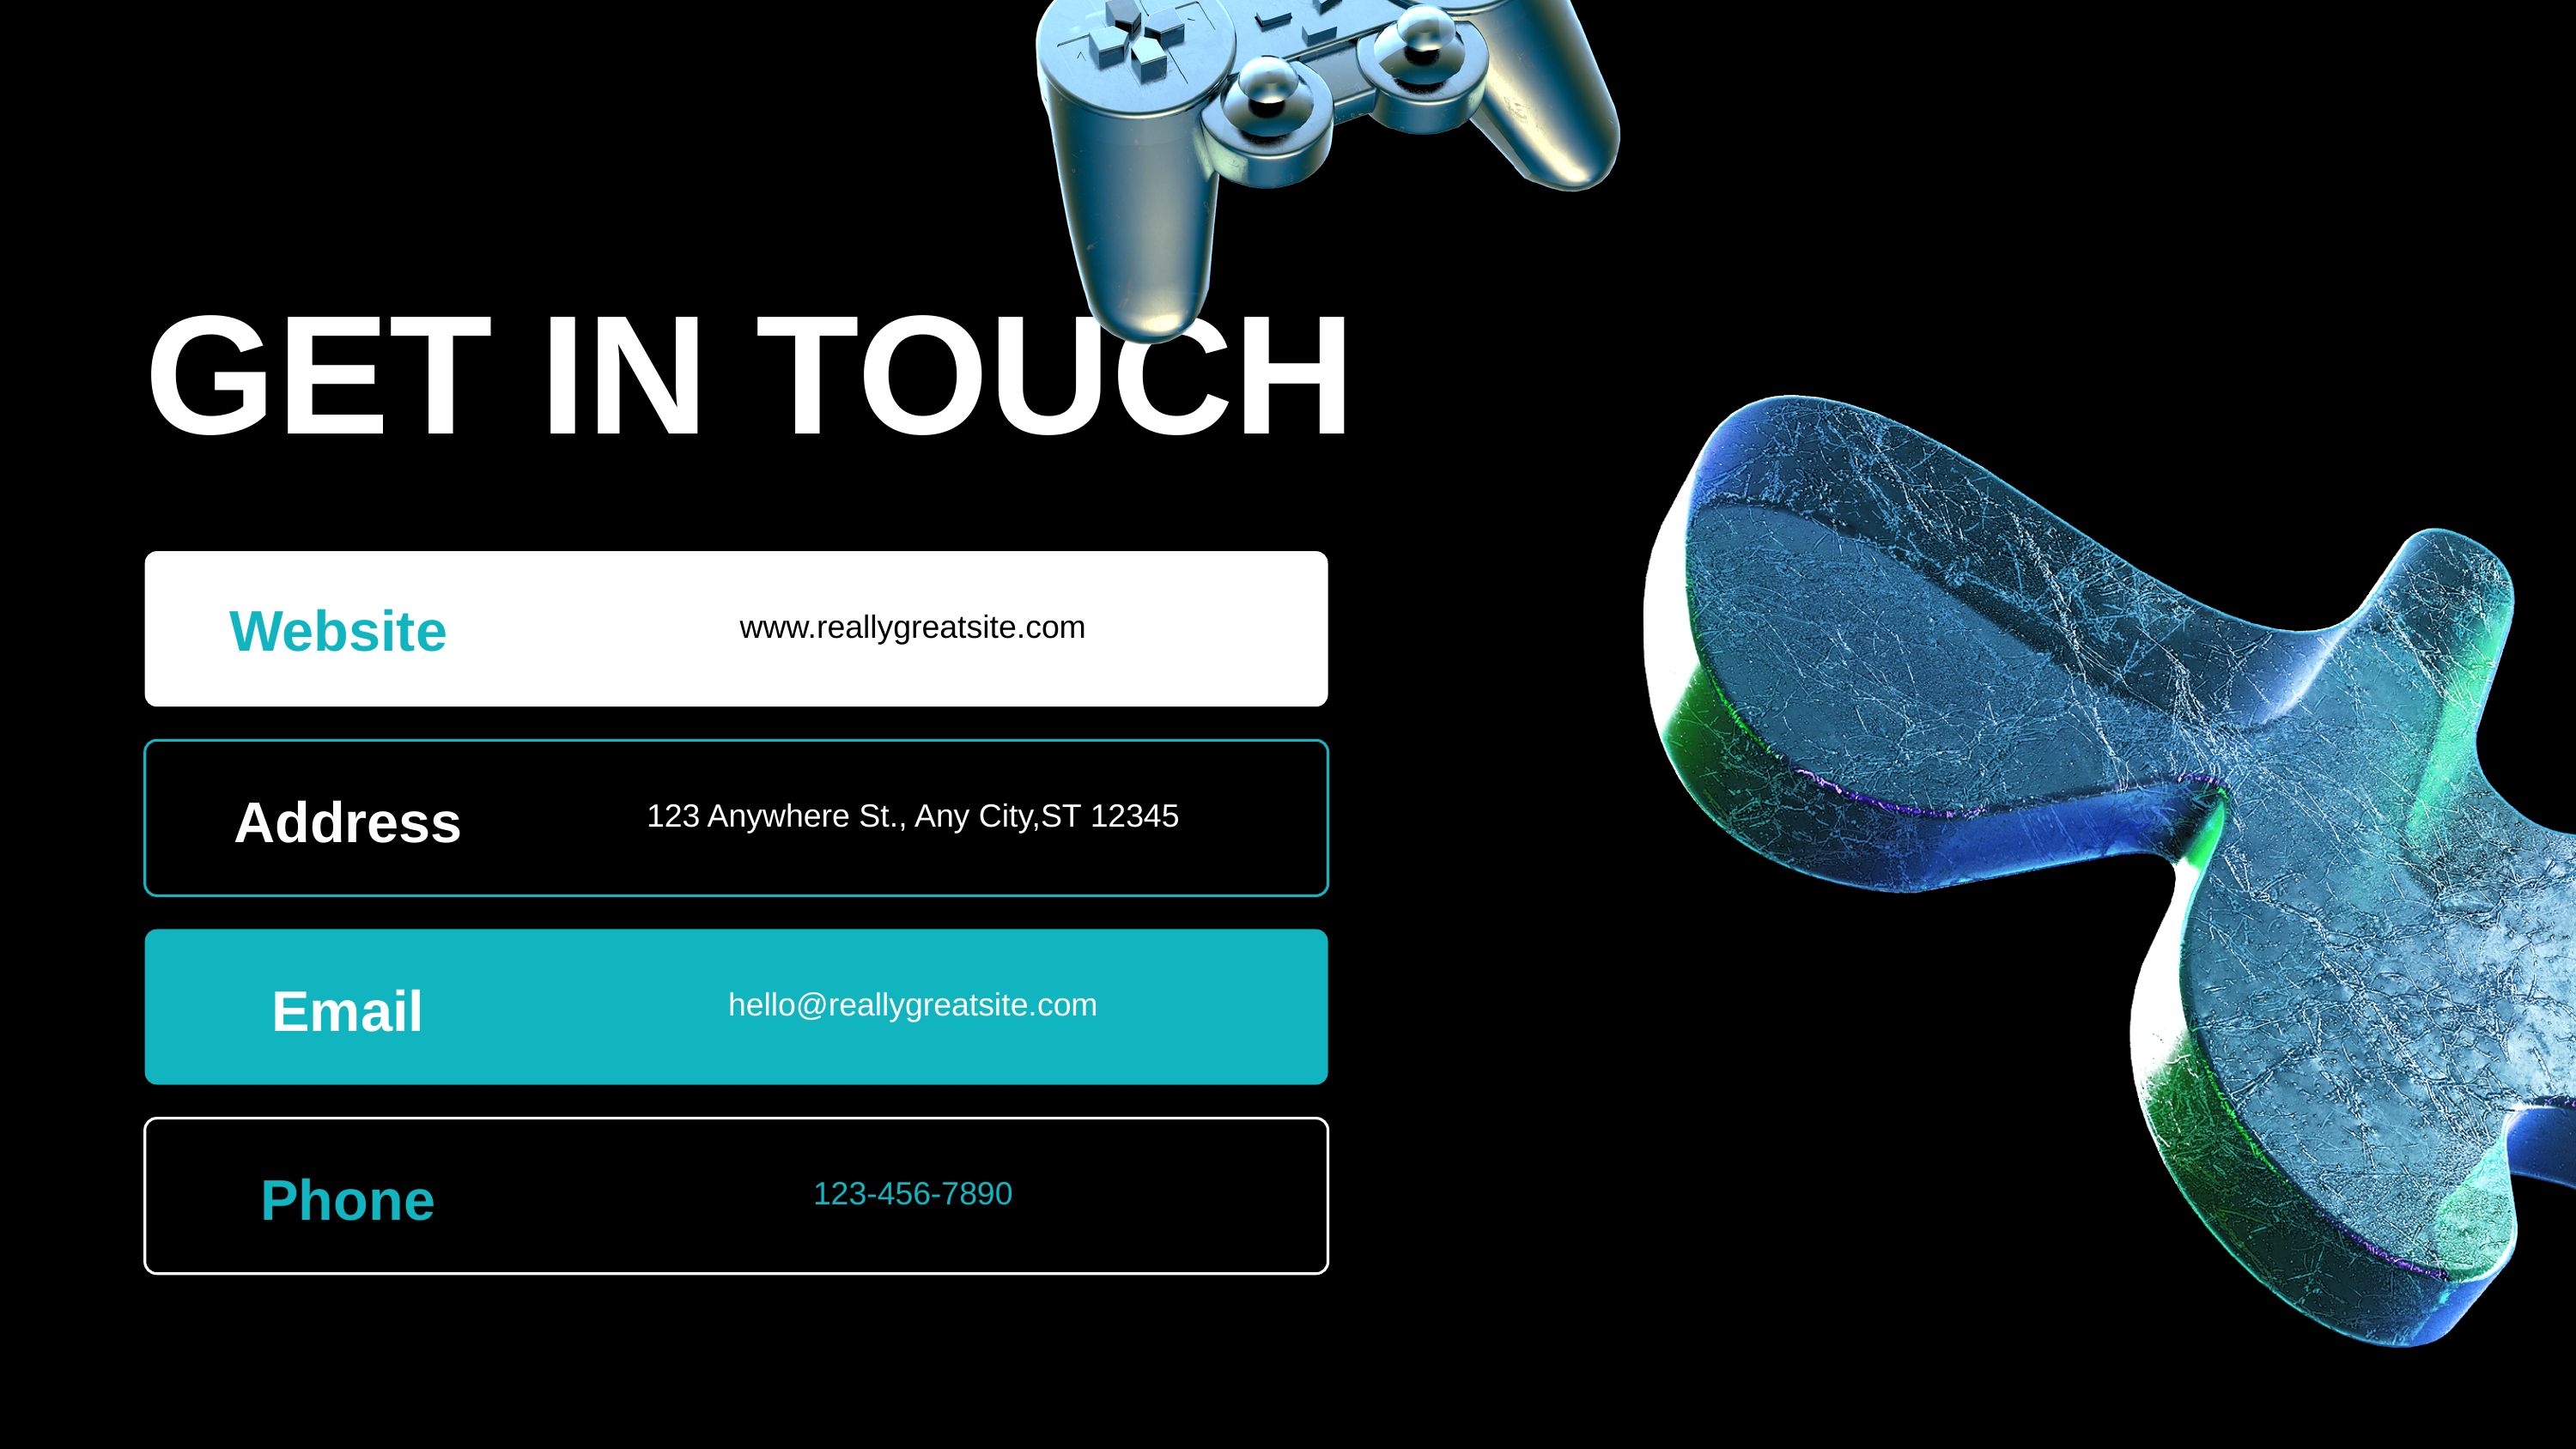

GET IN TOUCH

Website
www.reallygreatsite.com

Address
123 Anywhere St., Any City,ST 12345

Email
hello@reallygreatsite.com

Phone
123-456-7890